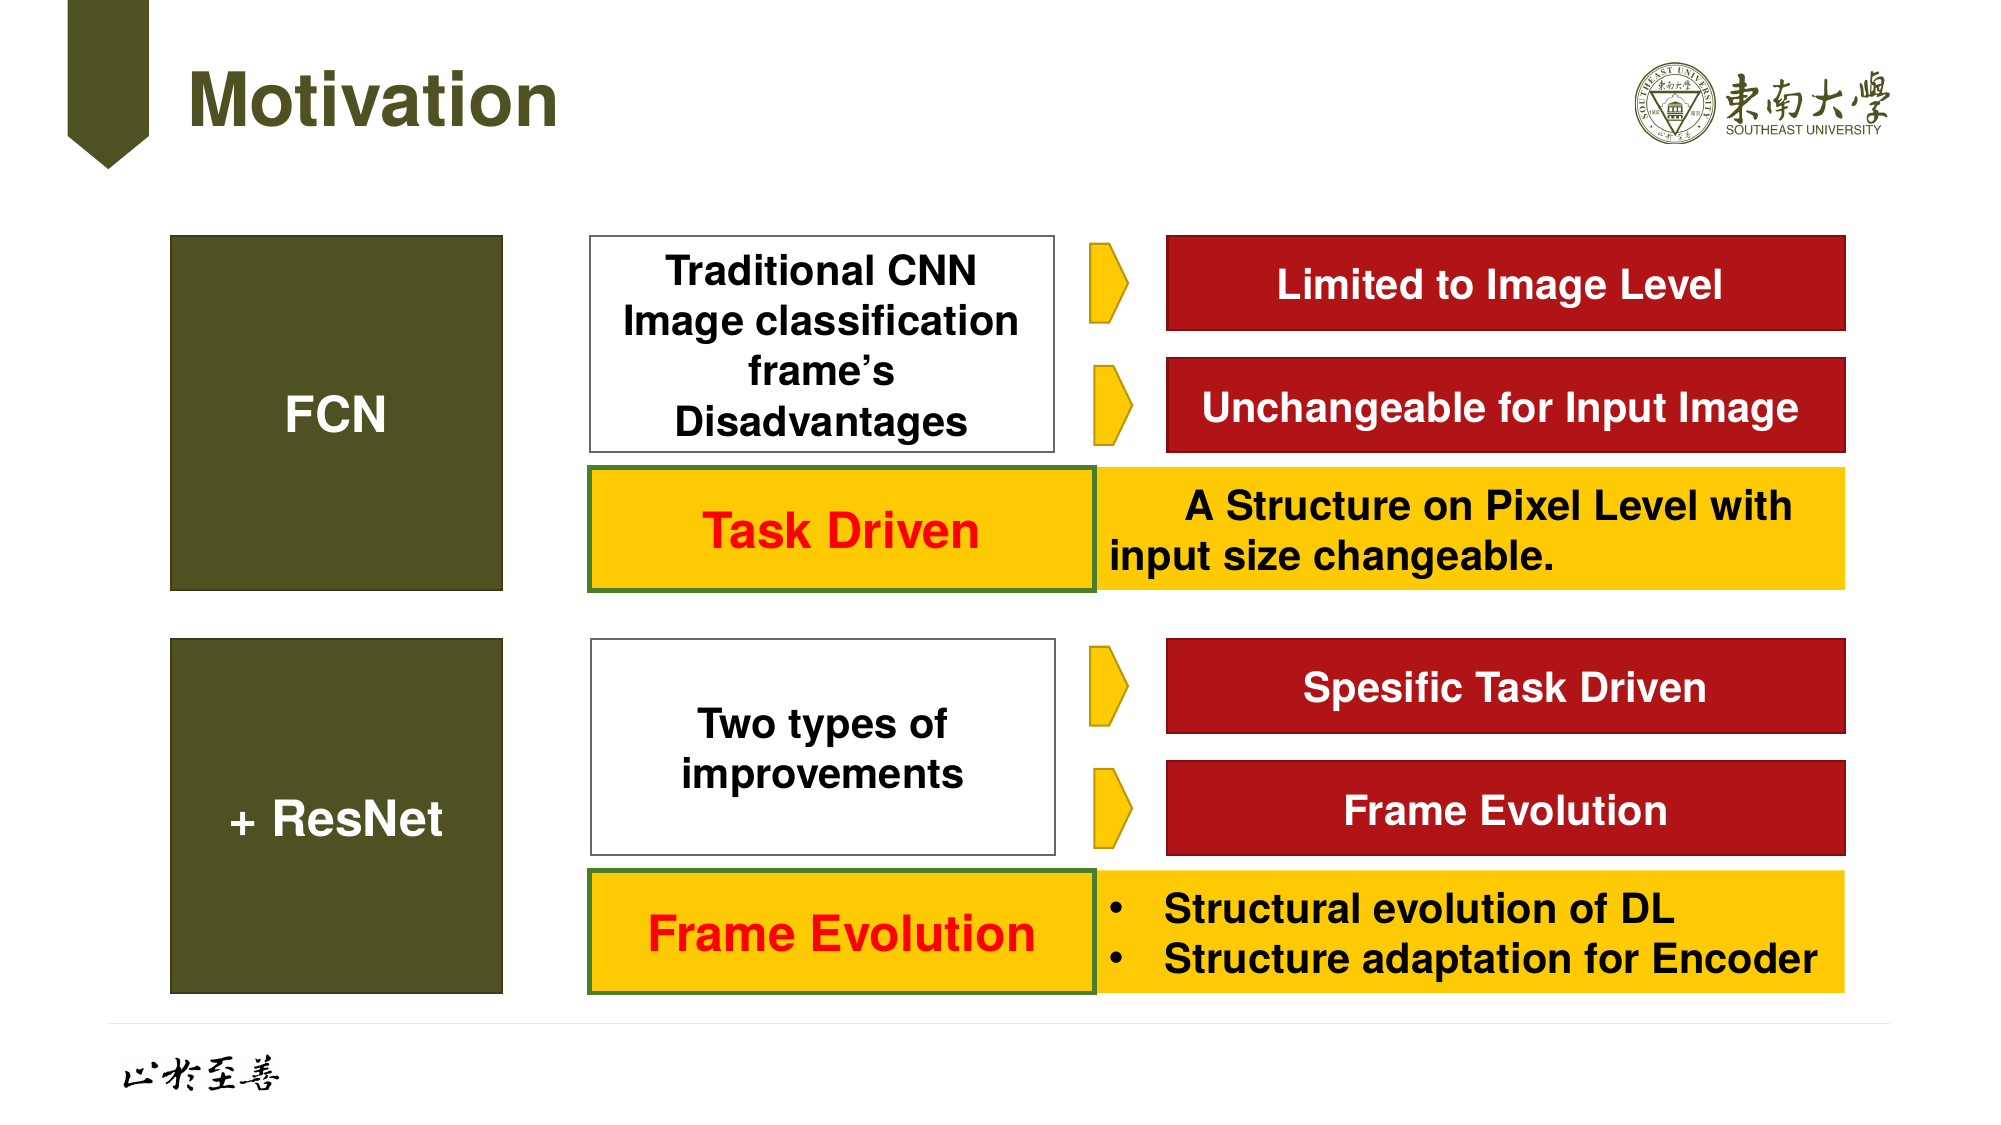

# Motivation
FCN
Traditional CNN Image classification frame’s
Disadvantages
Limited to Image Level

Unchangeable for Input Image

A Structure on Pixel Level with input size changeable.
Task Driven
+ ResNet
Two types of improvements
Spesific Task Driven

Frame Evolution

Frame Evolution
Structural evolution of DL
Structure adaptation for Encoder
10